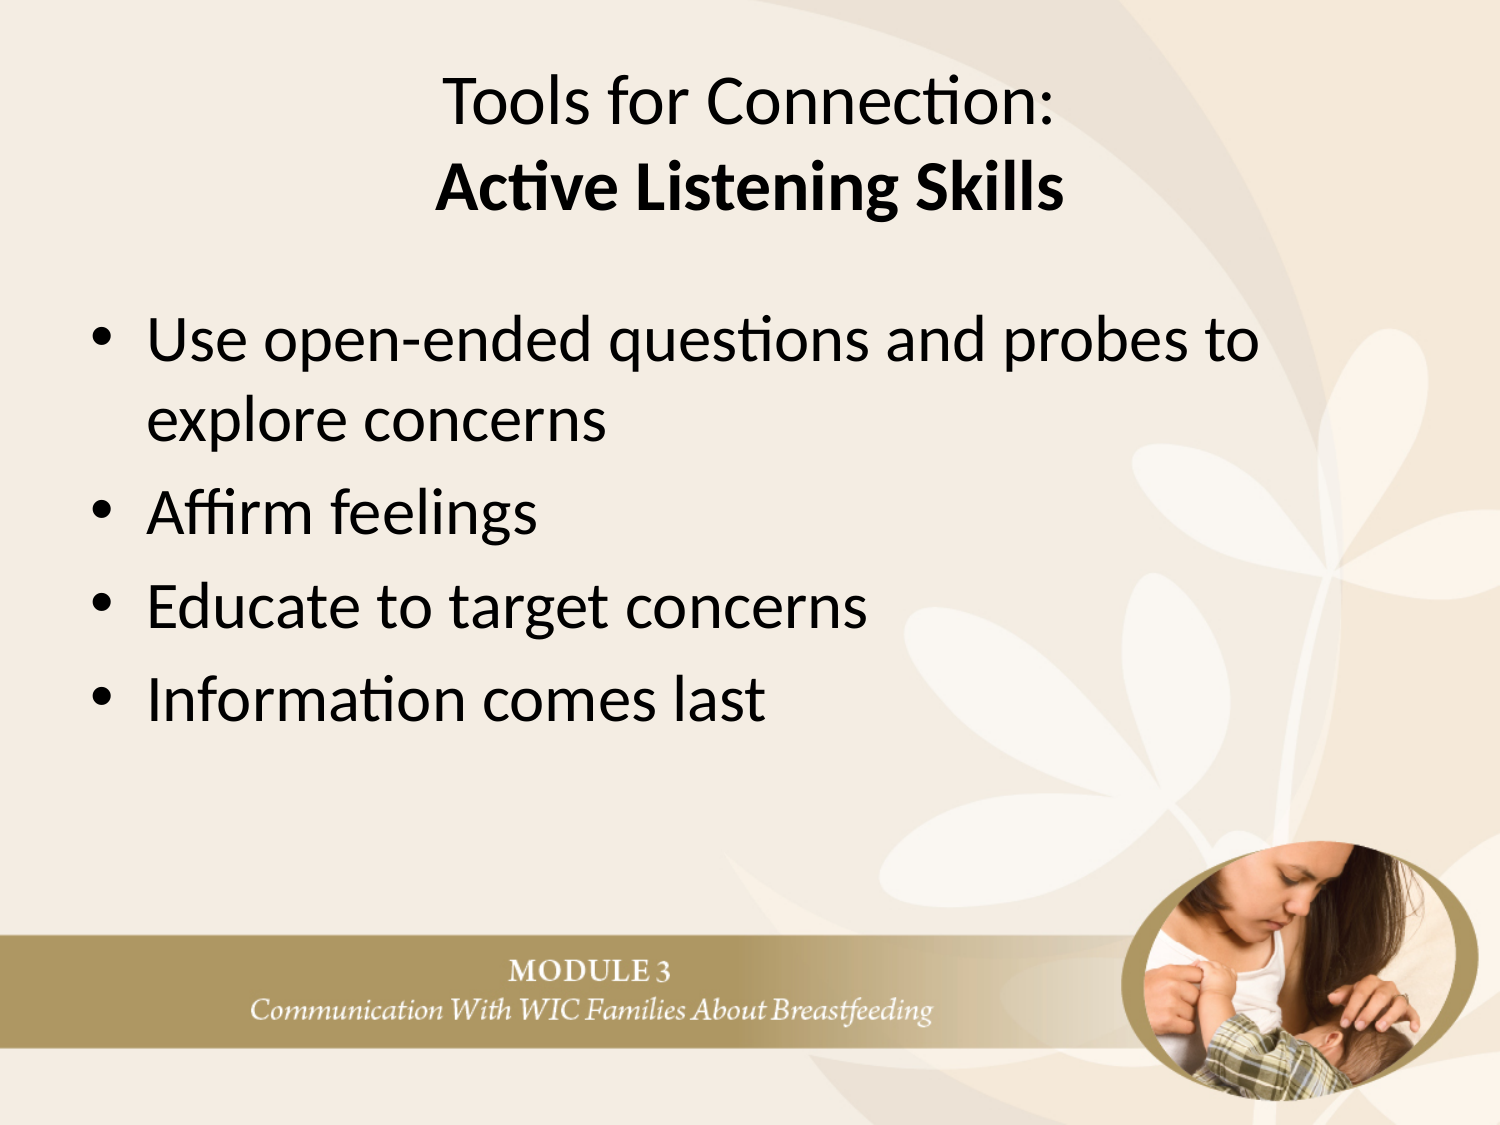

# Tools for Connection: Active Listening Skills
Use open-ended questions and probes to explore concerns
Affirm feelings
Educate to target concerns
Information comes last